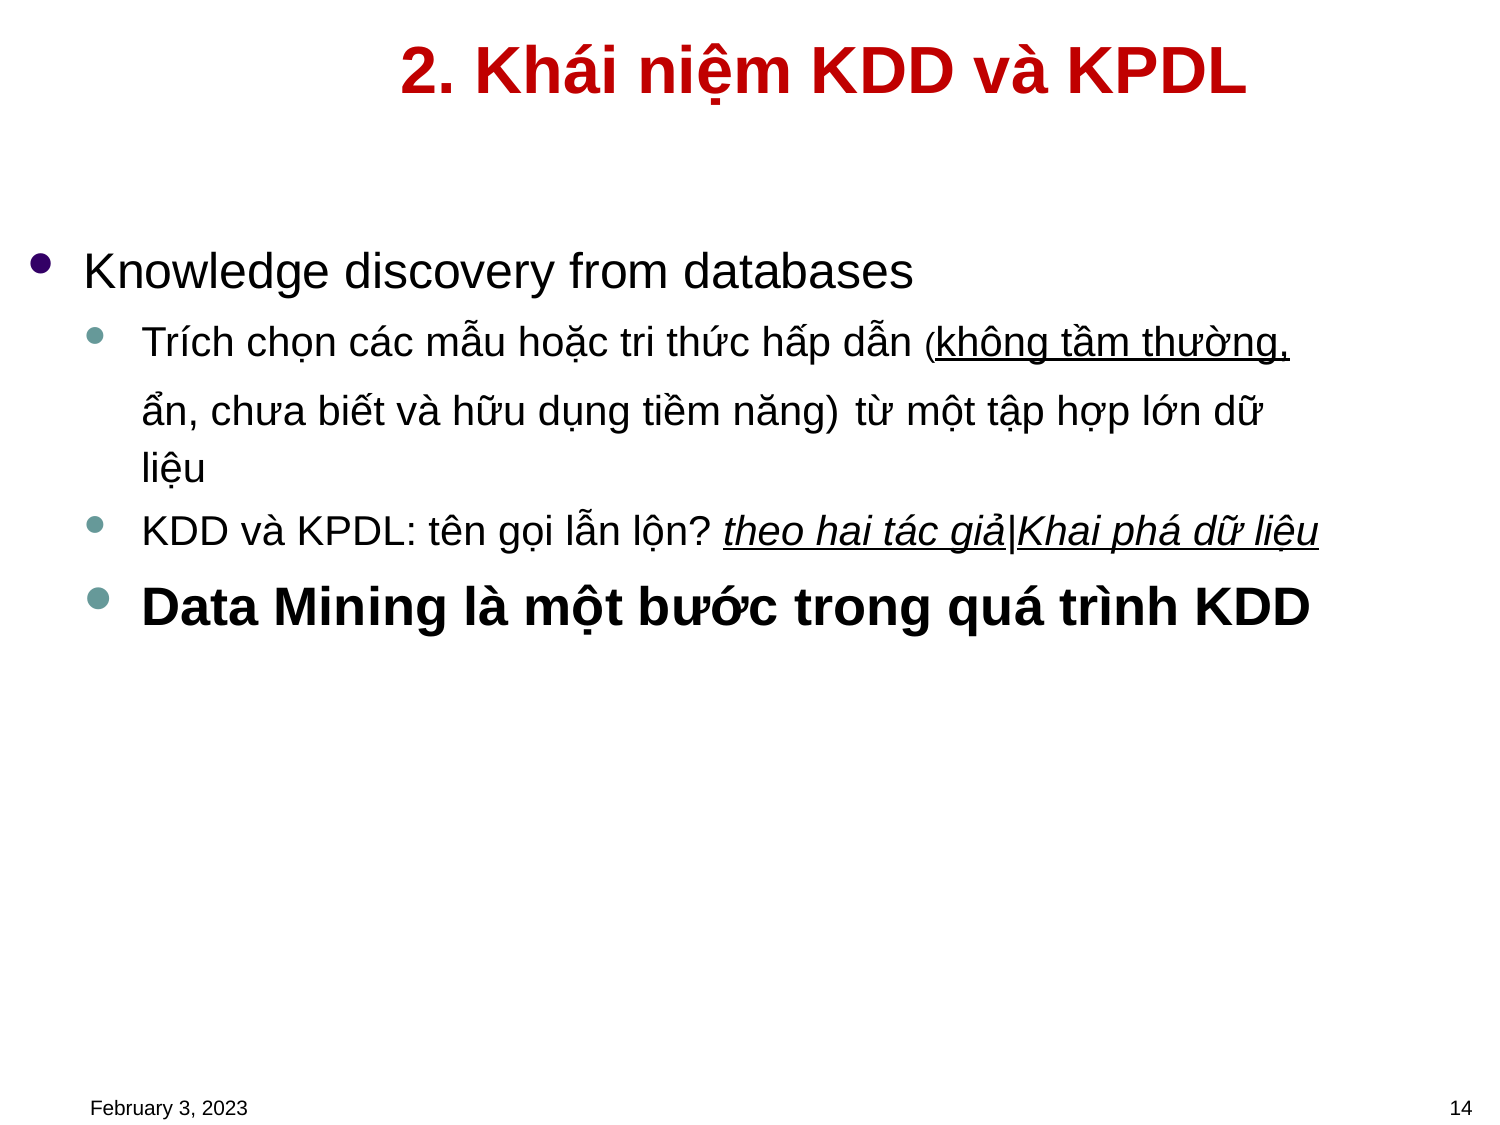

# 2. Khái niệm KDD và KPDL
Knowledge discovery from databases
Trích chọn các mẫu hoặc tri thức hấp dẫn (không tầm thường, ẩn, chưa biết và hữu dụng tiềm năng) từ một tập hợp lớn dữ liệu
KDD và KPDL: tên gọi lẫn lộn? theo hai tác giả|Khai phá dữ liệu
Data Mining là một bước trong quá trình KDD
February 3, 2023
14